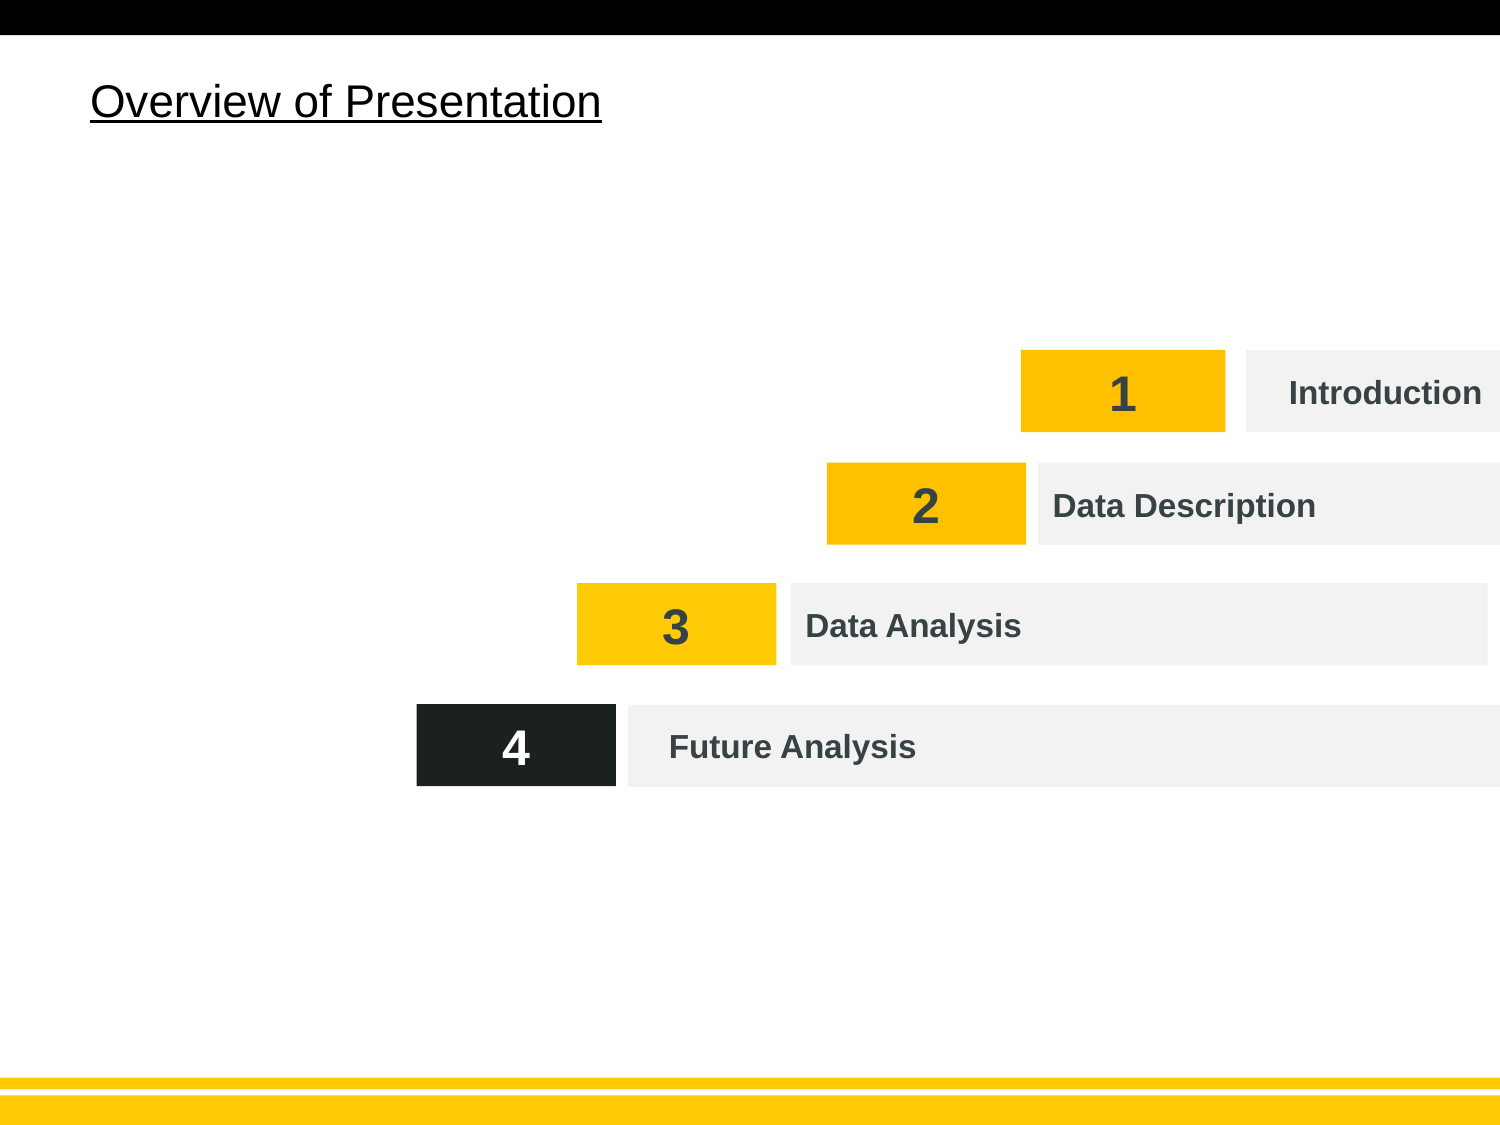

# Overview of Presentation
1
Data Analysis
   Introduction
2
Data Description
3

4
Future Analysis